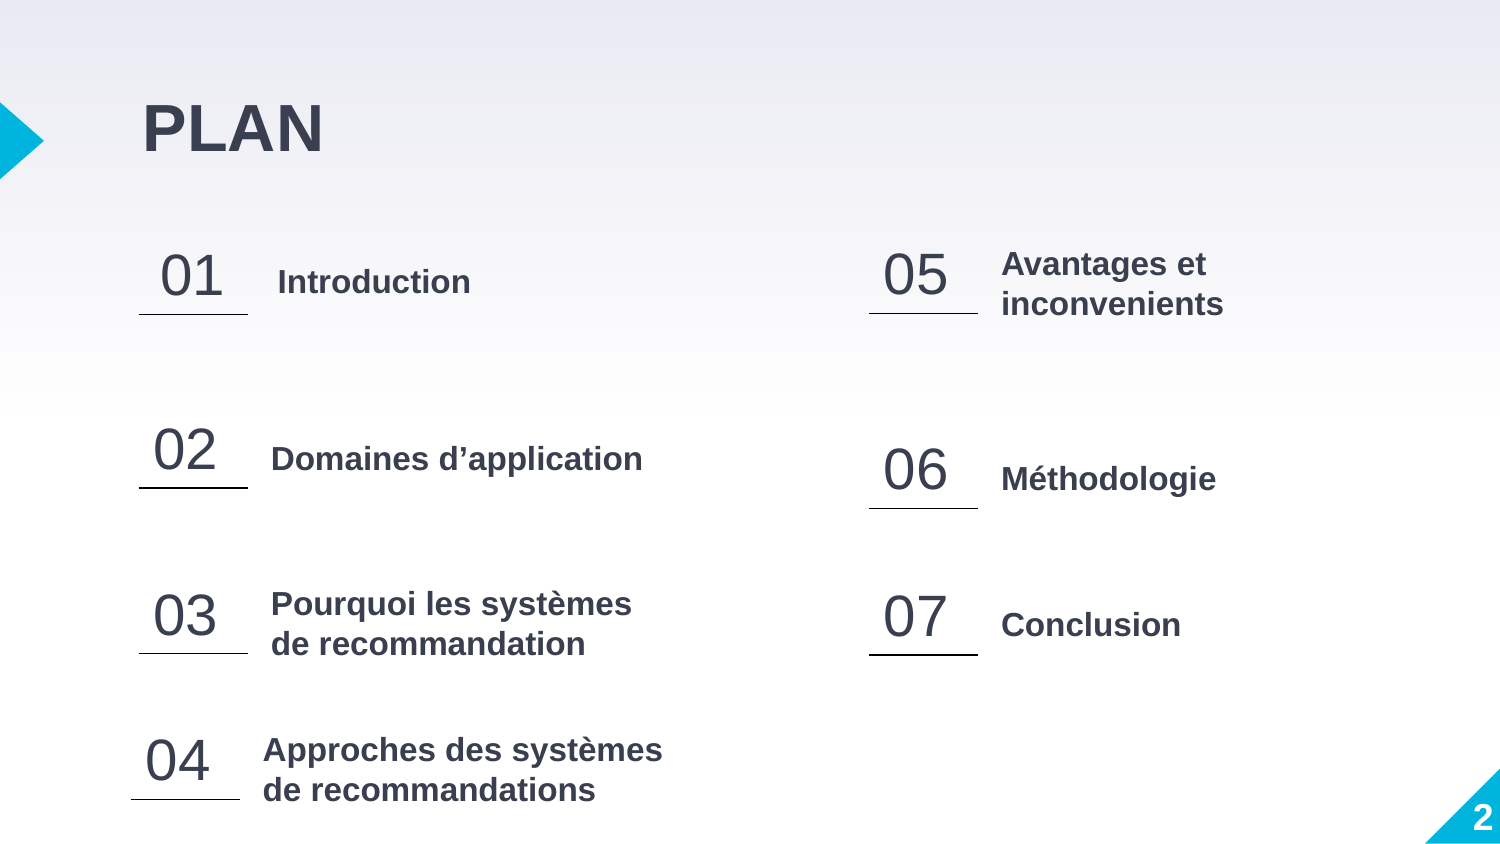

# PLAN
Avantages et inconvenients
05
01
Introduction
Domaines d’application
Méthodologie
02
06
Pourquoi les systèmes de recommandation
Conclusion
03
07
Approches des systèmes de recommandations
04
2